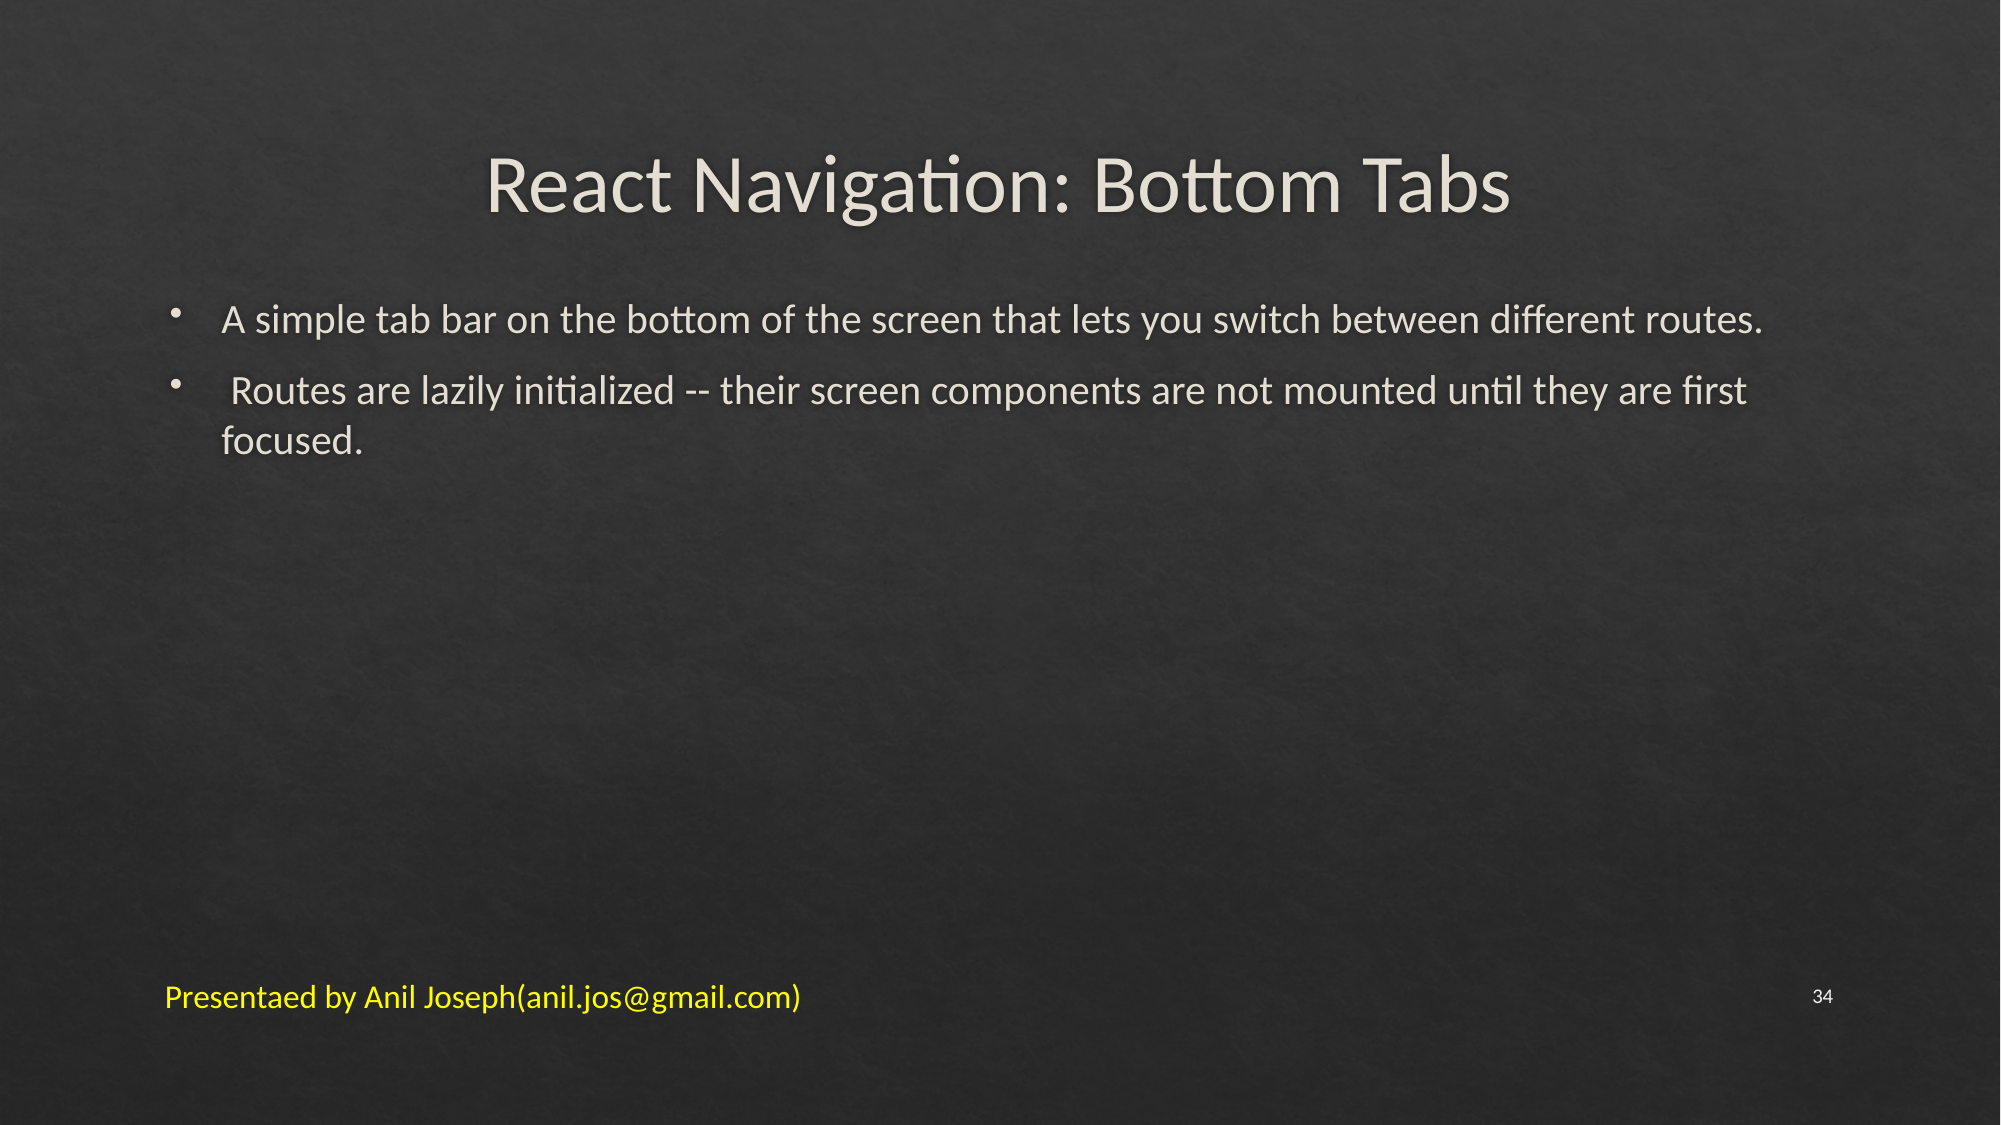

# React Navigation: Bottom Tabs
A simple tab bar on the bottom of the screen that lets you switch between different routes.
 Routes are lazily initialized -- their screen components are not mounted until they are first focused.
Presentaed by Anil Joseph(anil.jos@gmail.com)
34